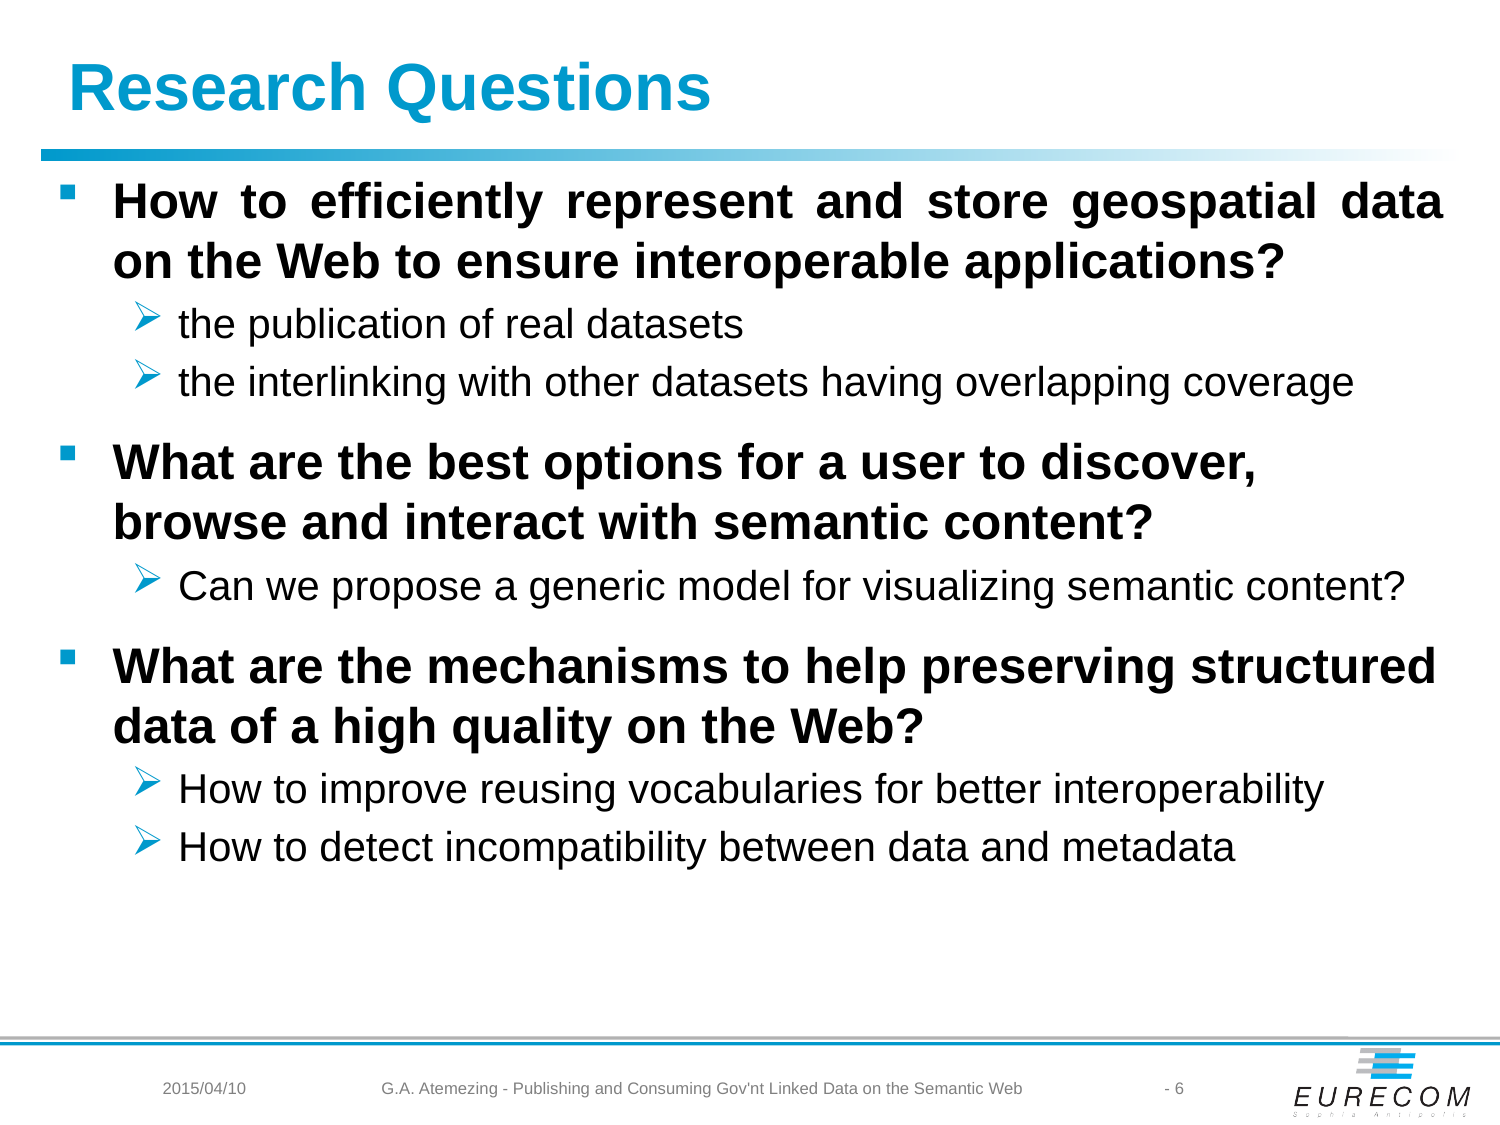

# Research Questions
How to efficiently represent and store geospatial data on the Web to ensure interoperable applications?
the publication of real datasets
the interlinking with other datasets having overlapping coverage
What are the best options for a user to discover, browse and interact with semantic content?
Can we propose a generic model for visualizing semantic content?
What are the mechanisms to help preserving structured data of a high quality on the Web?
How to improve reusing vocabularies for better interoperability
How to detect incompatibility between data and metadata

2015/04/10
G.A. Atemezing - Publishing and Consuming Gov'nt Linked Data on the Semantic Web
- 6